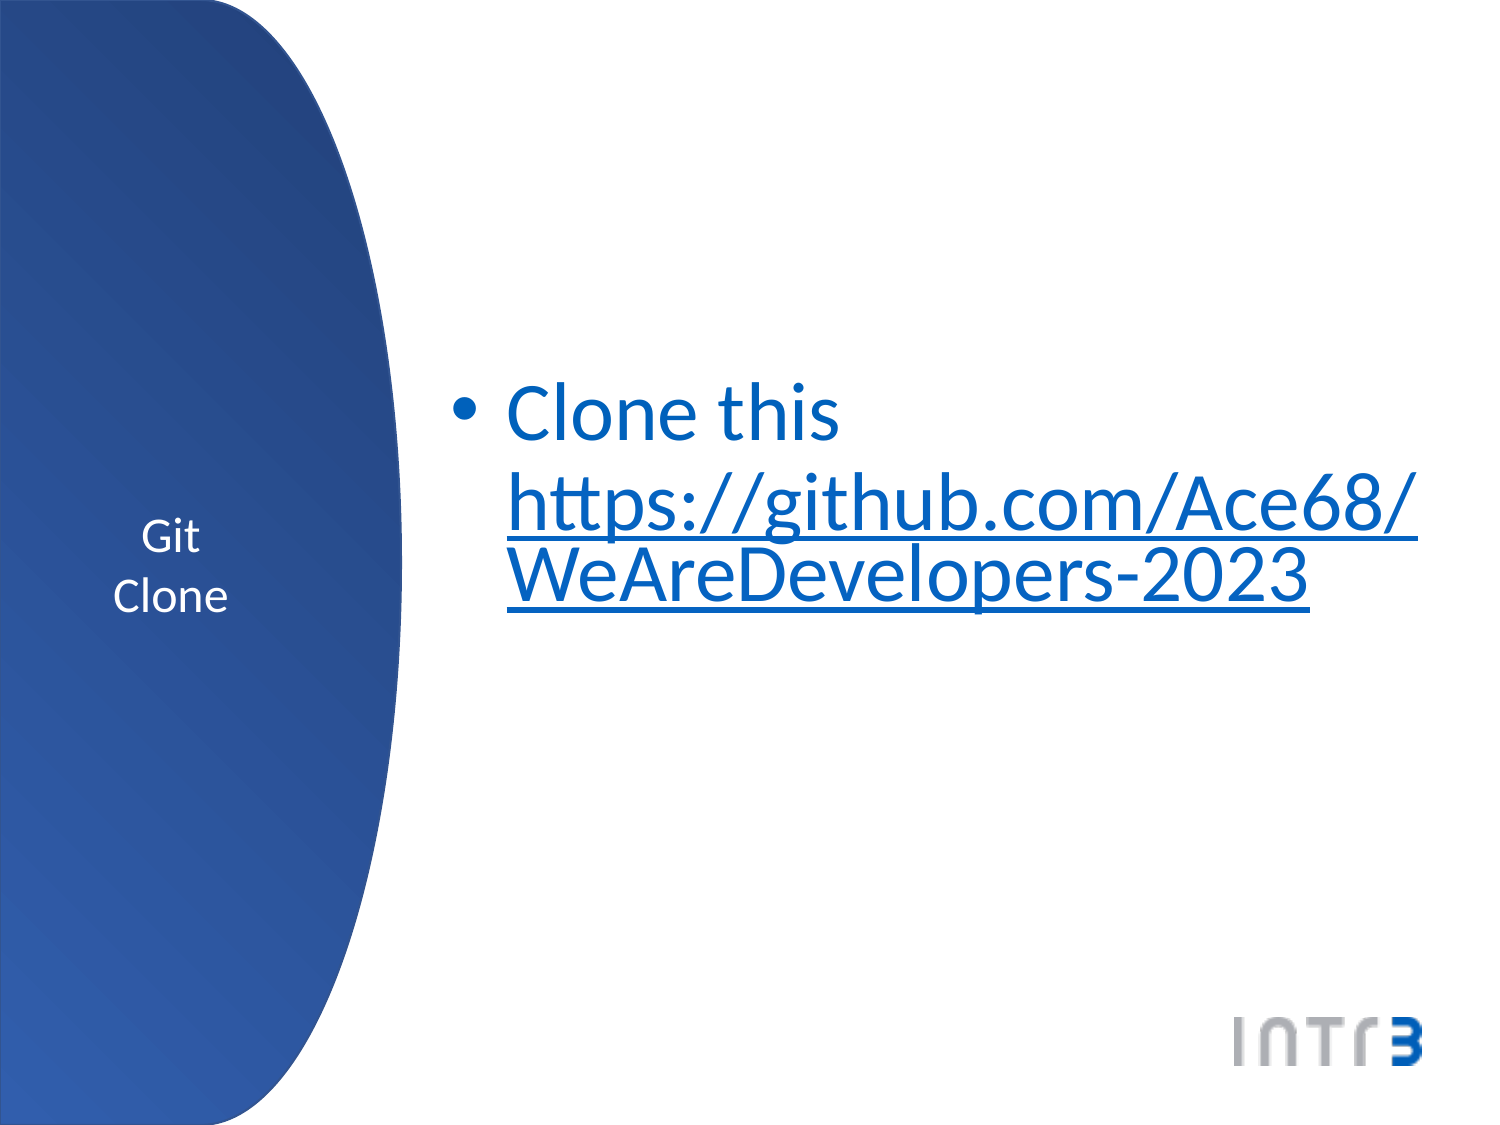

Git
Clone
Failure Symptoms
Clone this https://github.com/Ace68/WeAreDevelopers-2023